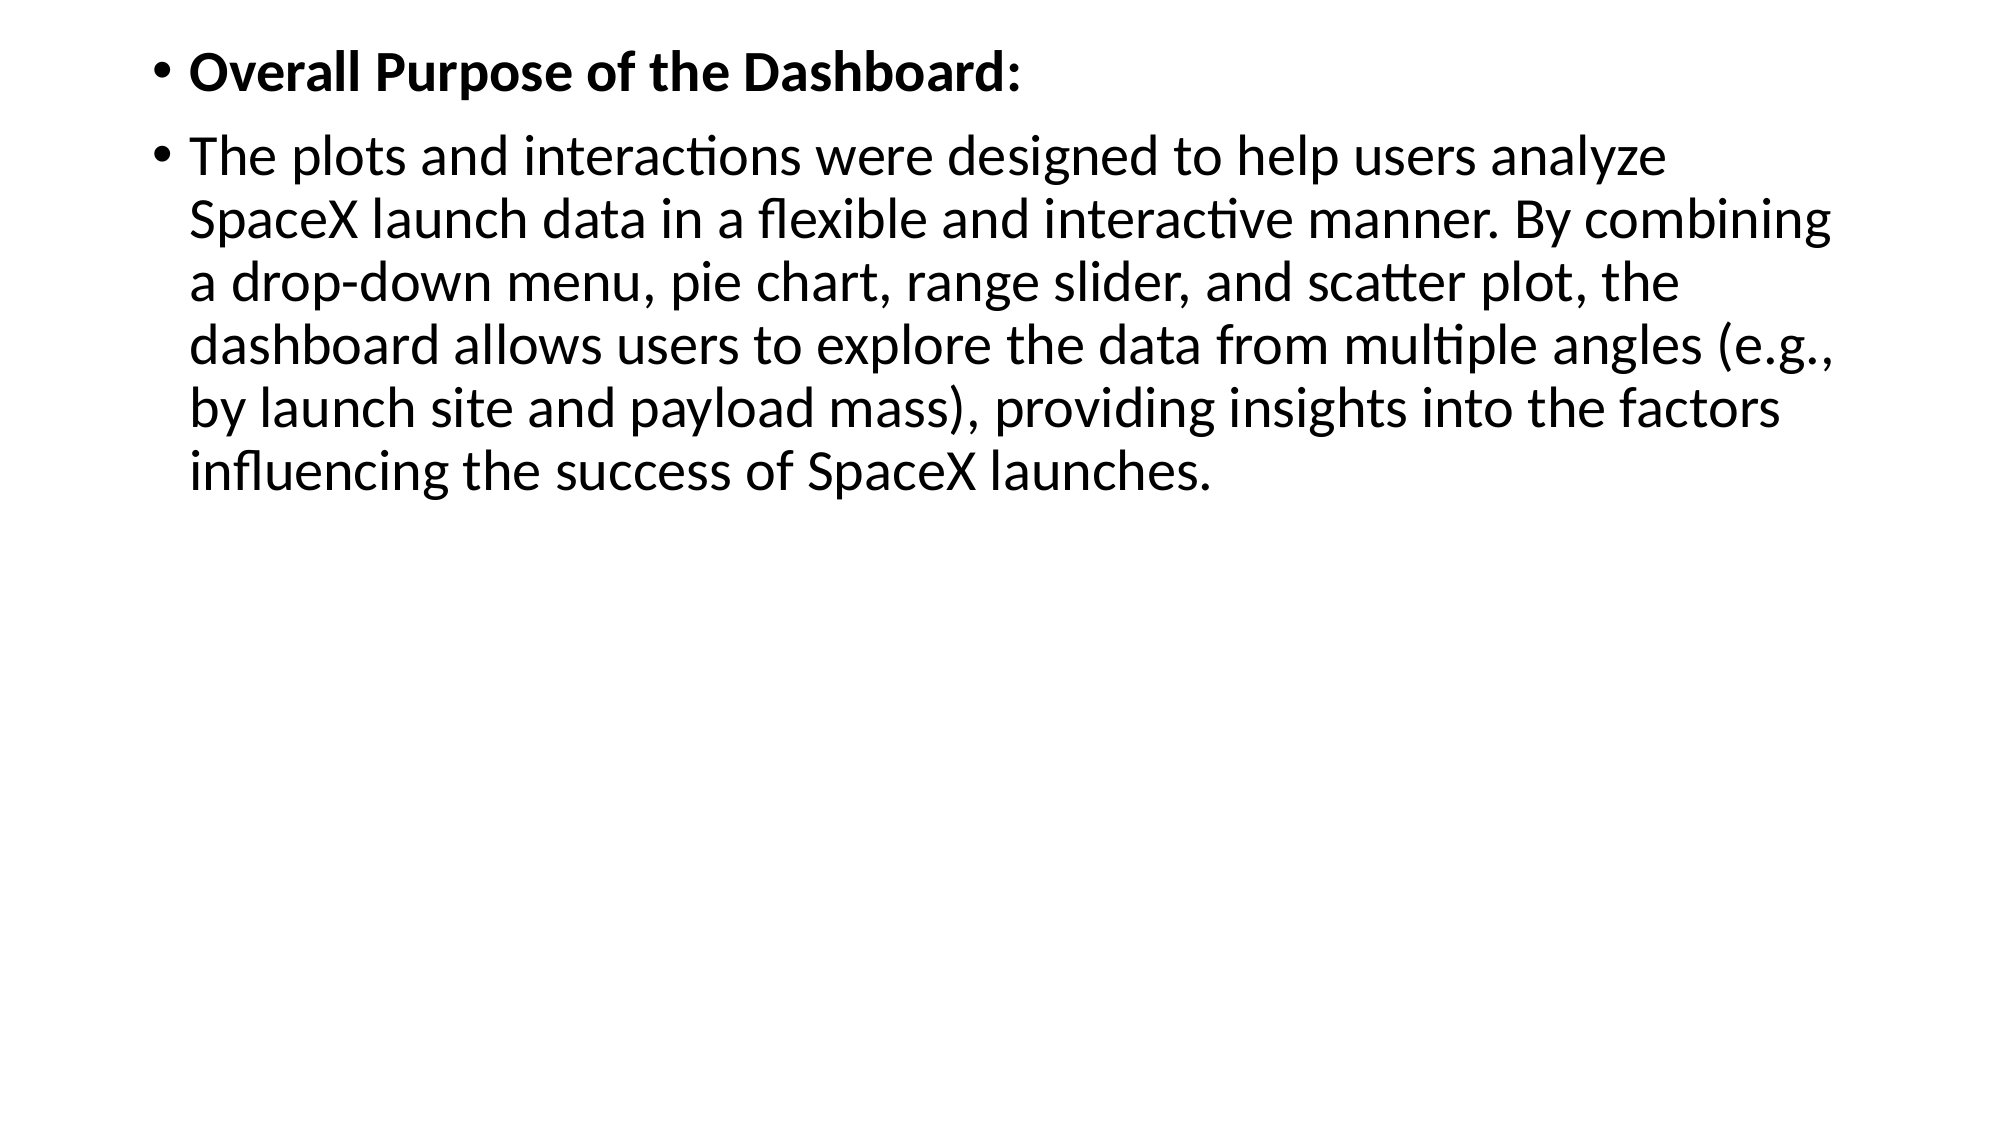

Overall Purpose of the Dashboard:
The plots and interactions were designed to help users analyze SpaceX launch data in a flexible and interactive manner. By combining a drop-down menu, pie chart, range slider, and scatter plot, the dashboard allows users to explore the data from multiple angles (e.g., by launch site and payload mass), providing insights into the factors influencing the success of SpaceX launches.